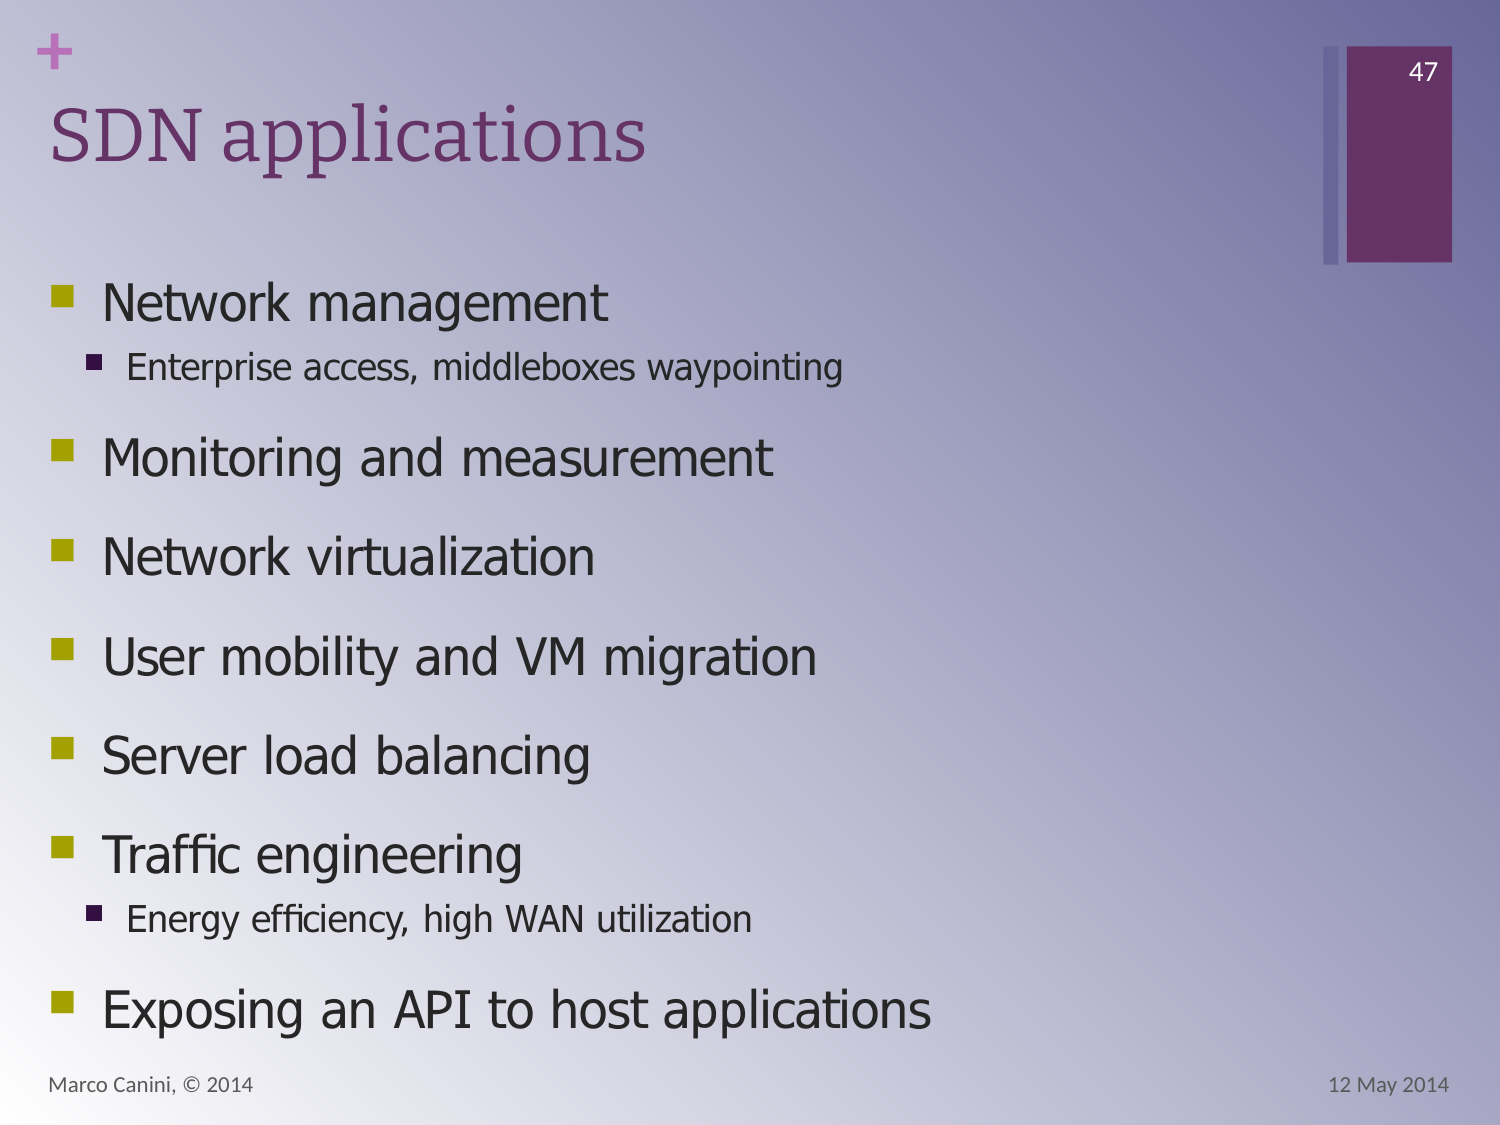

47
# SDN applications
Network management
Enterprise access, middleboxes waypointing
Monitoring and measurement
Network virtualization
User mobility and VM migration
Server load balancing
Traffic engineering
Energy efficiency, high WAN utilization
Exposing an API to host applications
Marco Canini, © 2014
12 May 2014